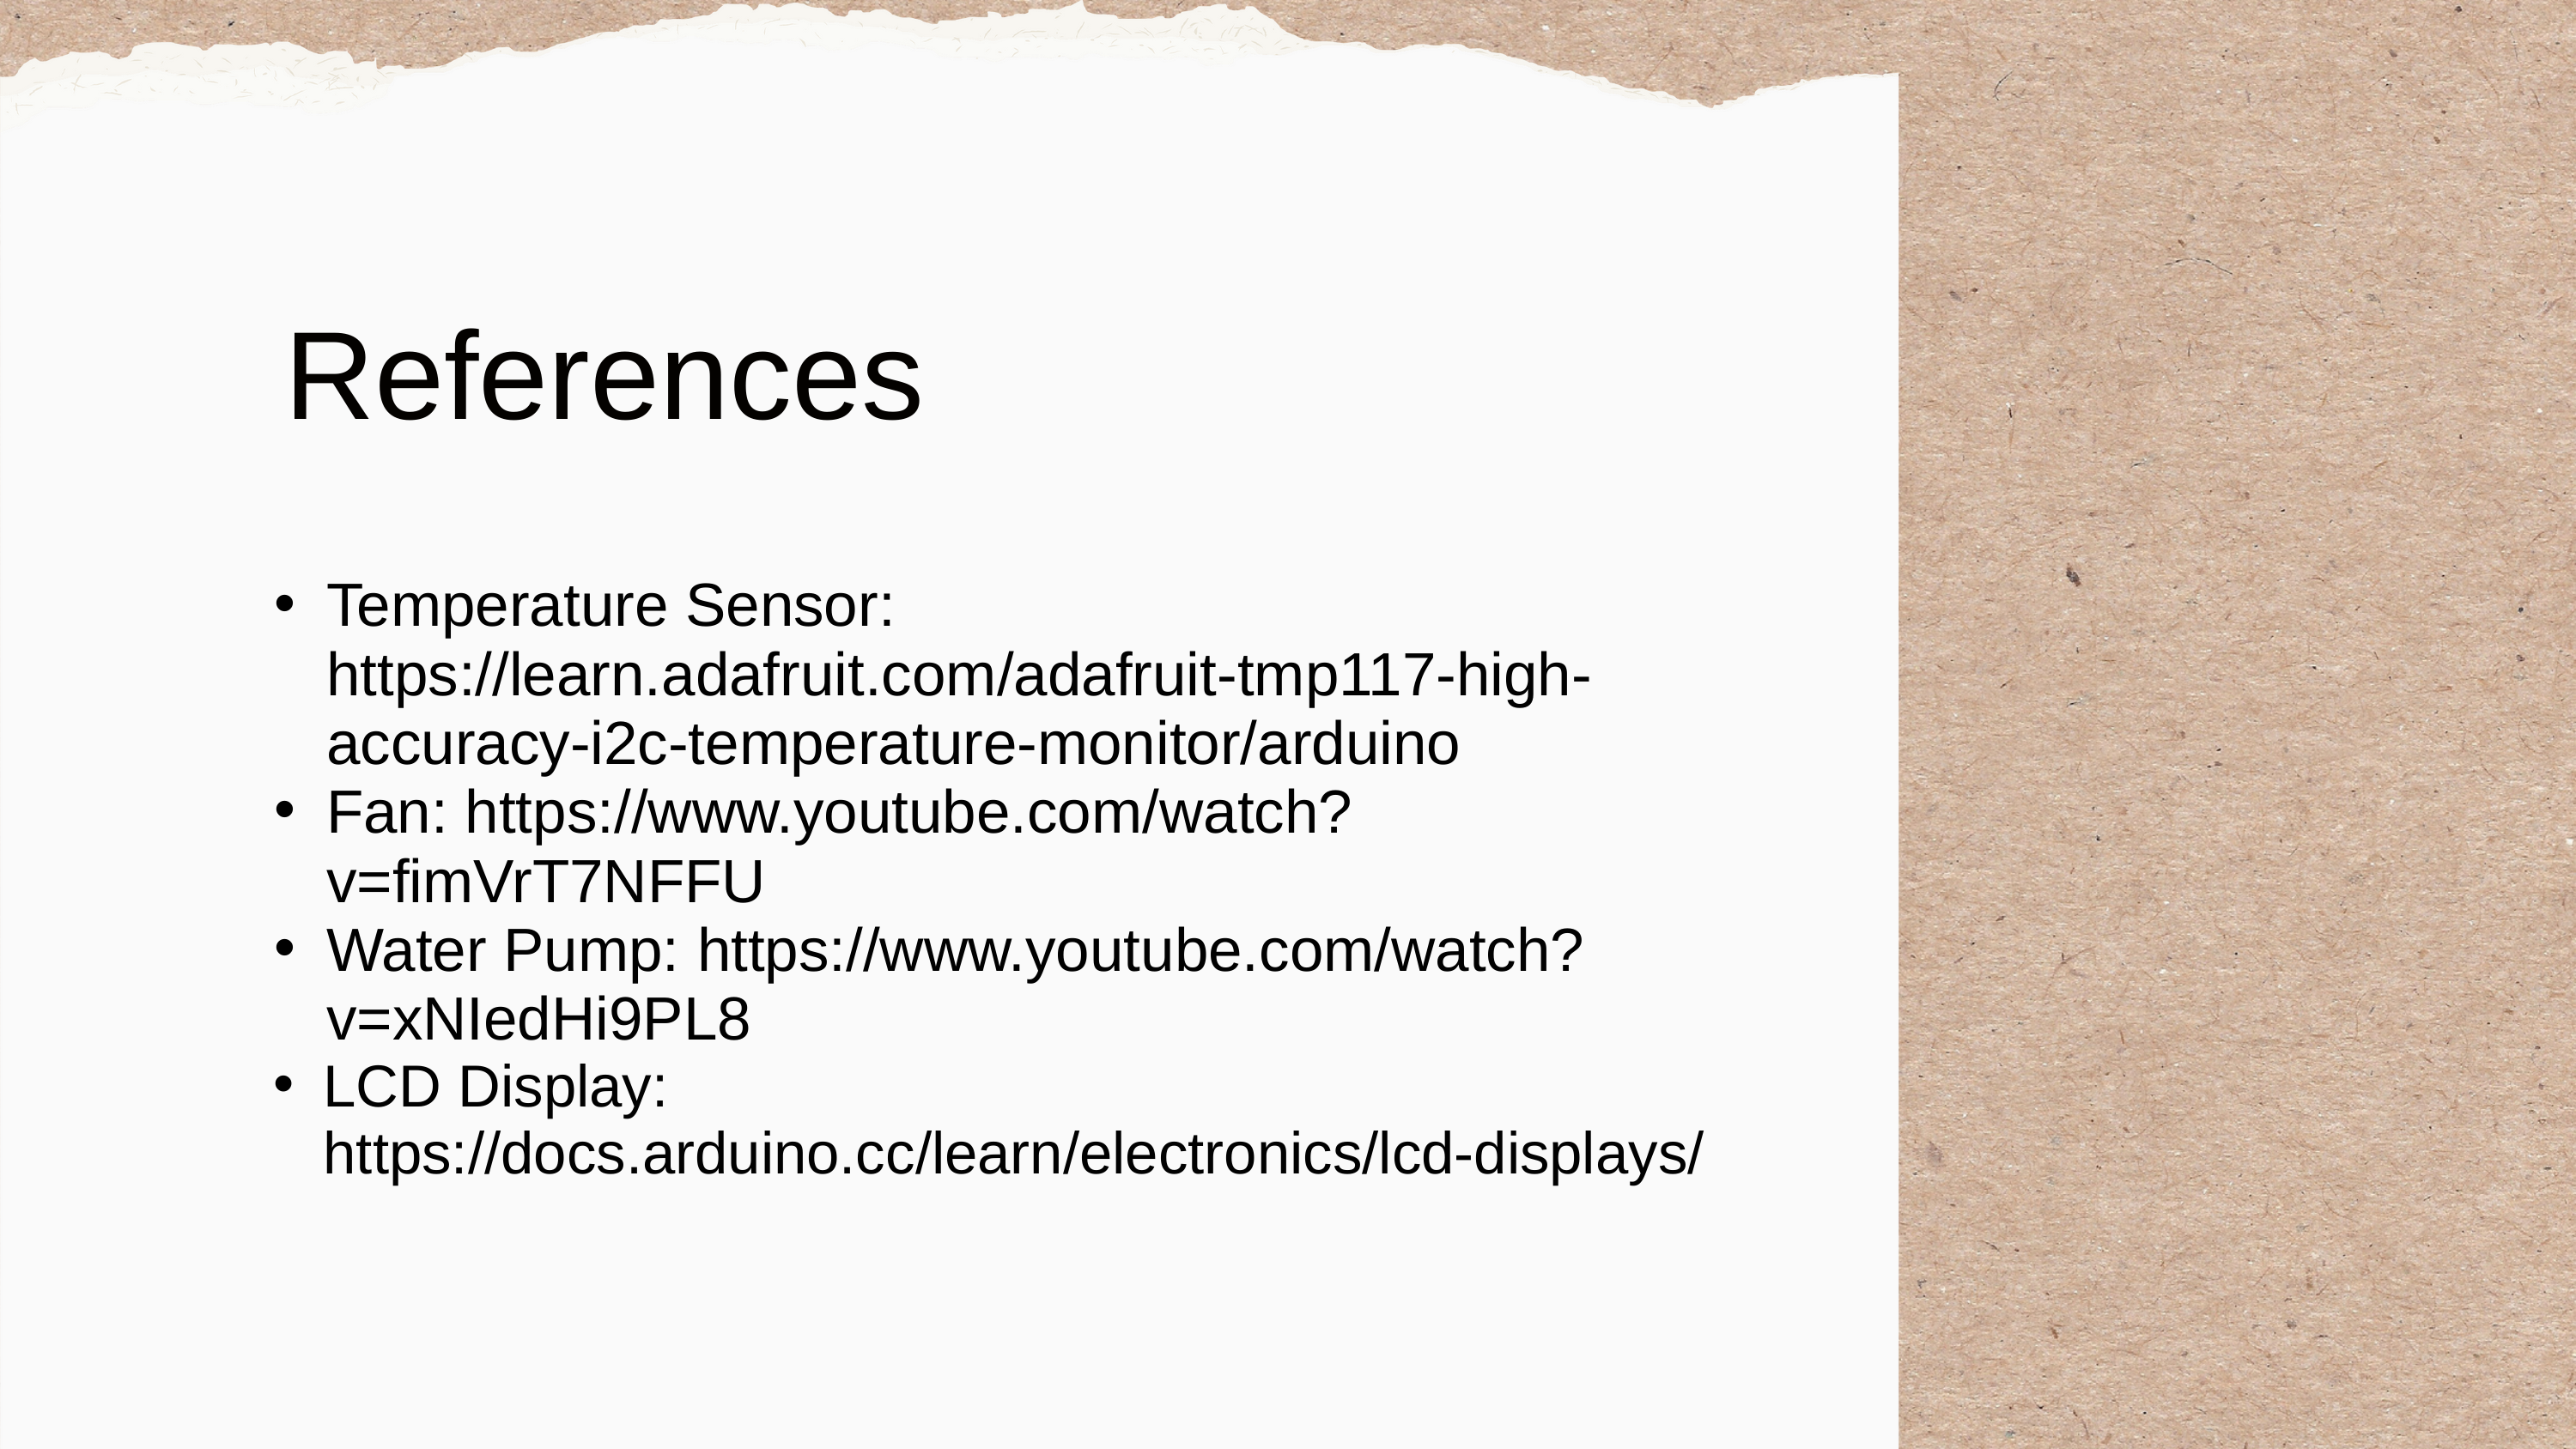

References
Temperature Sensor: https://learn.adafruit.com/adafruit-tmp117-high-accuracy-i2c-temperature-monitor/arduino
Fan: https://www.youtube.com/watch?v=fimVrT7NFFU
Water Pump: https://www.youtube.com/watch?v=xNIedHi9PL8
LCD Display: https://docs.arduino.cc/learn/electronics/lcd-displays/